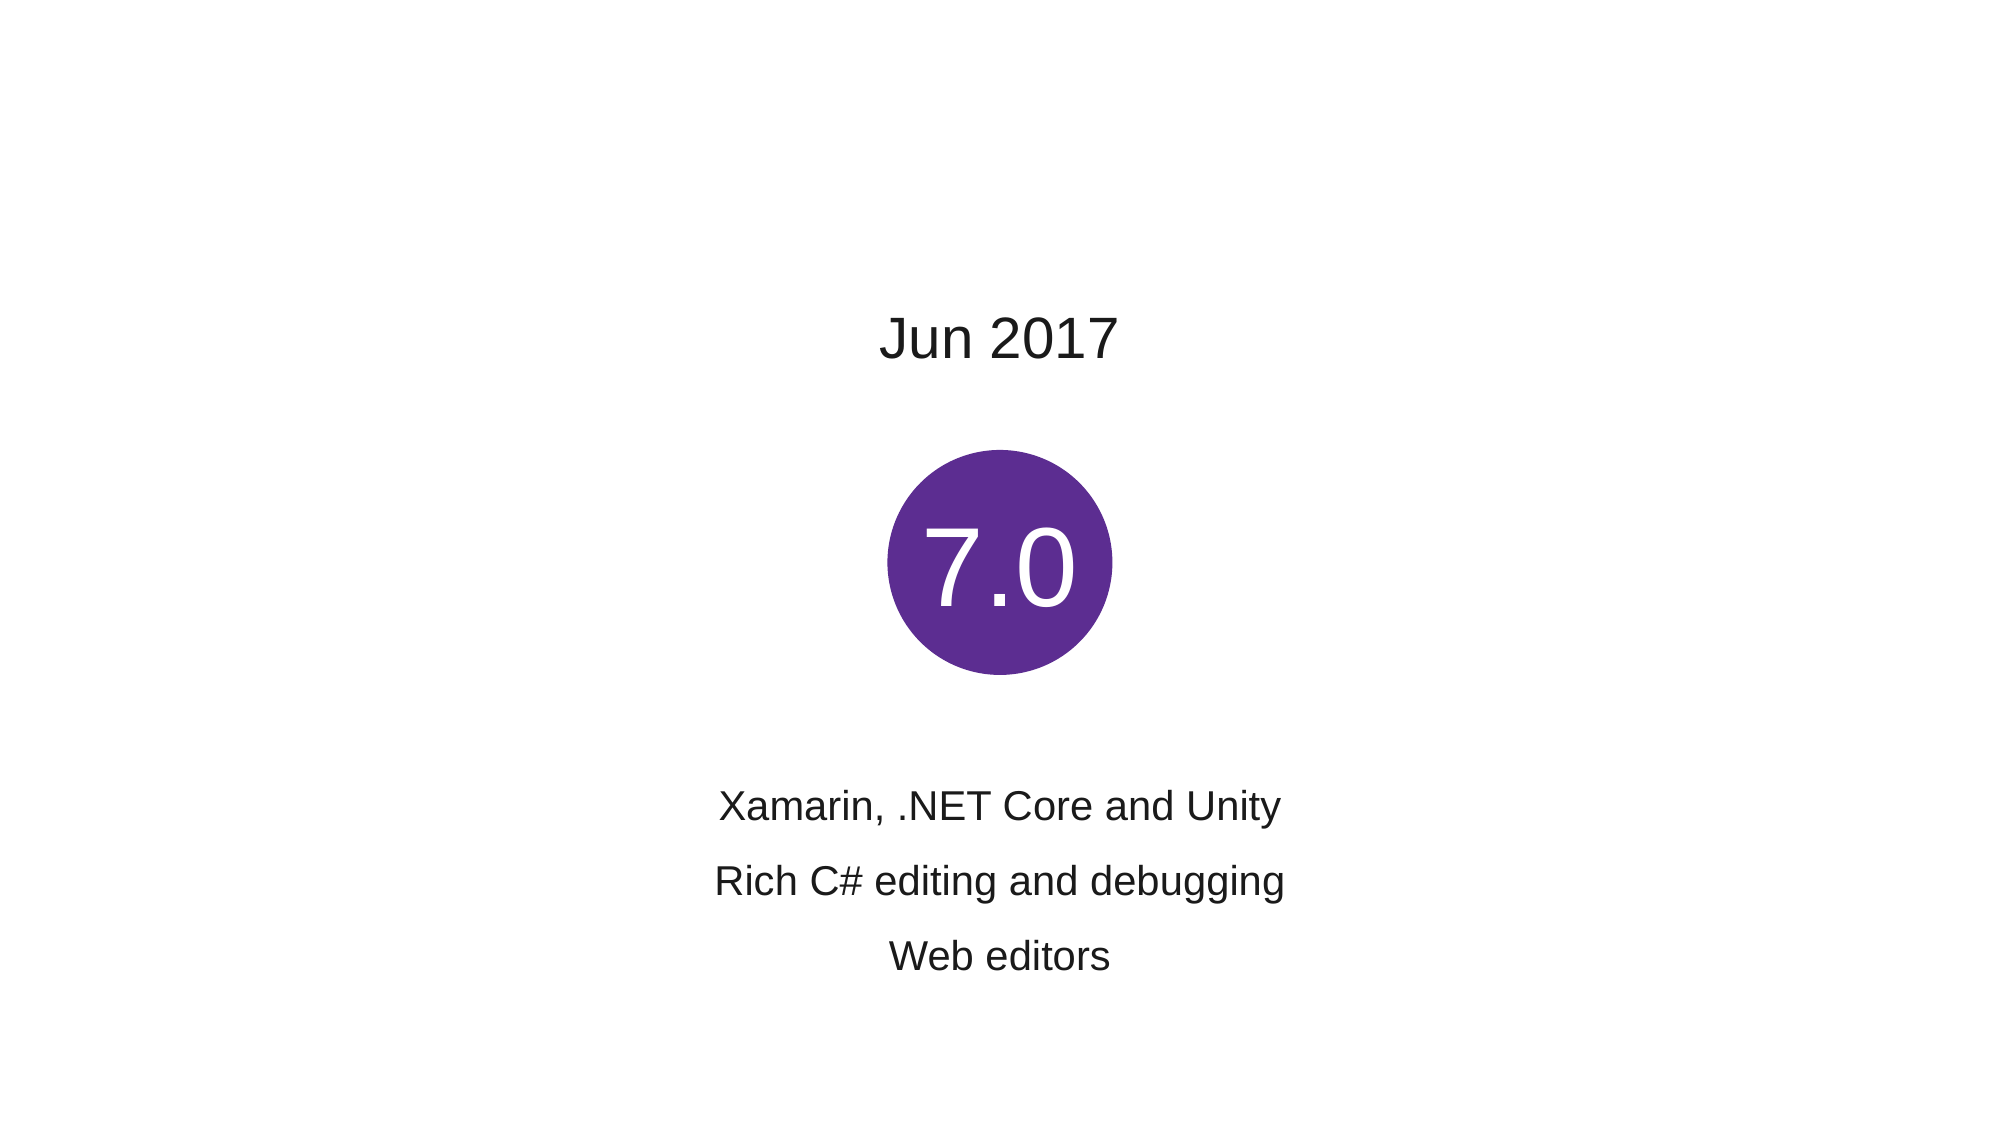

Jun 2017

7.0
Xamarin, .NET Core and Unity
Rich C# editing and debugging
Web editors